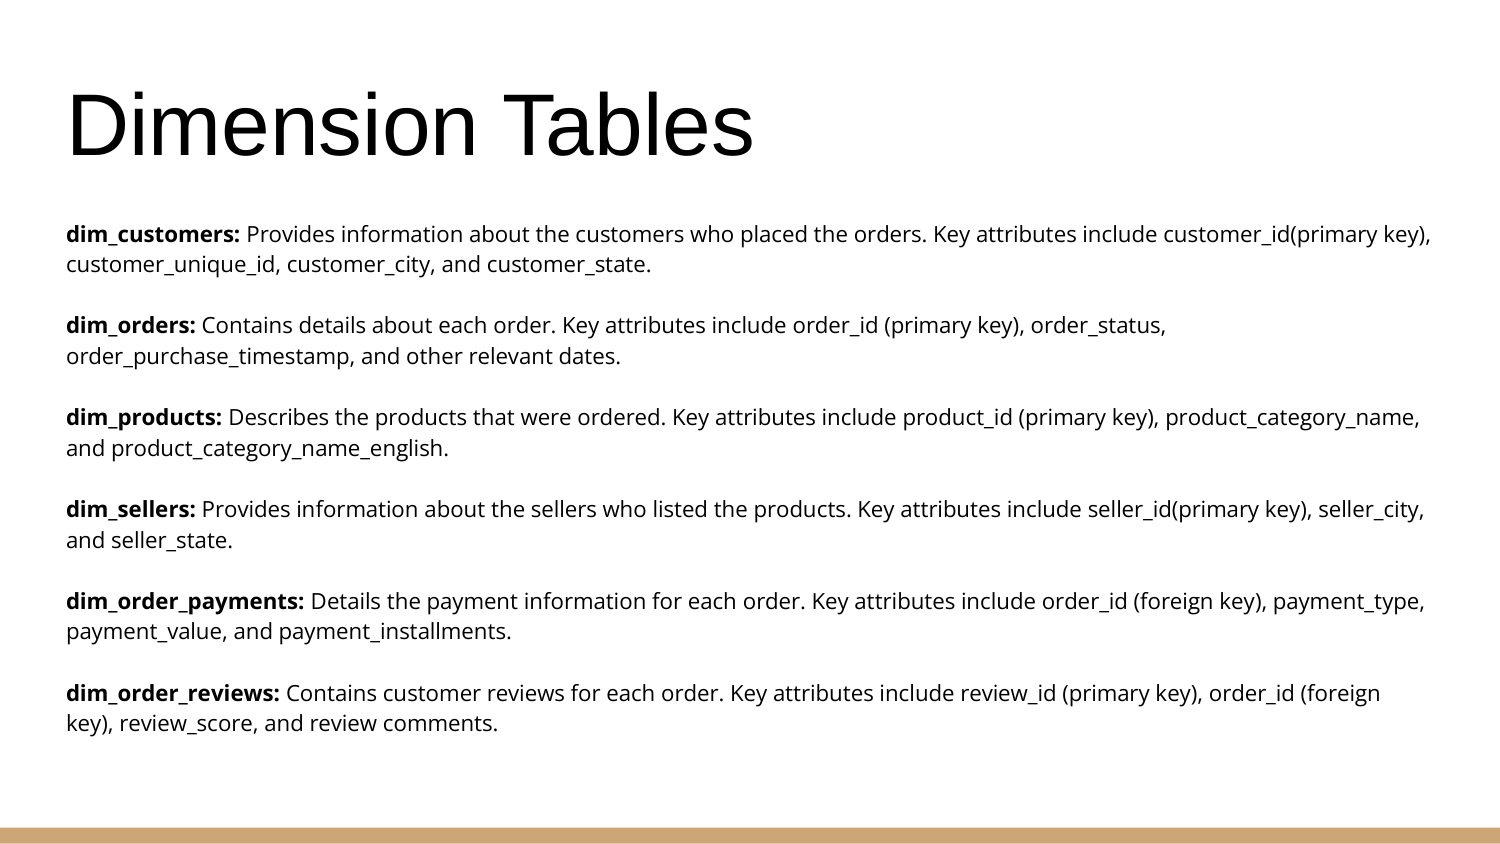

# Dimension Tables
dim_customers: Provides information about the customers who placed the orders. Key attributes include customer_id(primary key), customer_unique_id, customer_city, and customer_state.

dim_orders: Contains details about each order. Key attributes include order_id (primary key), order_status, order_purchase_timestamp, and other relevant dates.

dim_products: Describes the products that were ordered. Key attributes include product_id (primary key), product_category_name, and product_category_name_english.

dim_sellers: Provides information about the sellers who listed the products. Key attributes include seller_id(primary key), seller_city, and seller_state.

dim_order_payments: Details the payment information for each order. Key attributes include order_id (foreign key), payment_type, payment_value, and payment_installments.

dim_order_reviews: Contains customer reviews for each order. Key attributes include review_id (primary key), order_id (foreign key), review_score, and review comments.